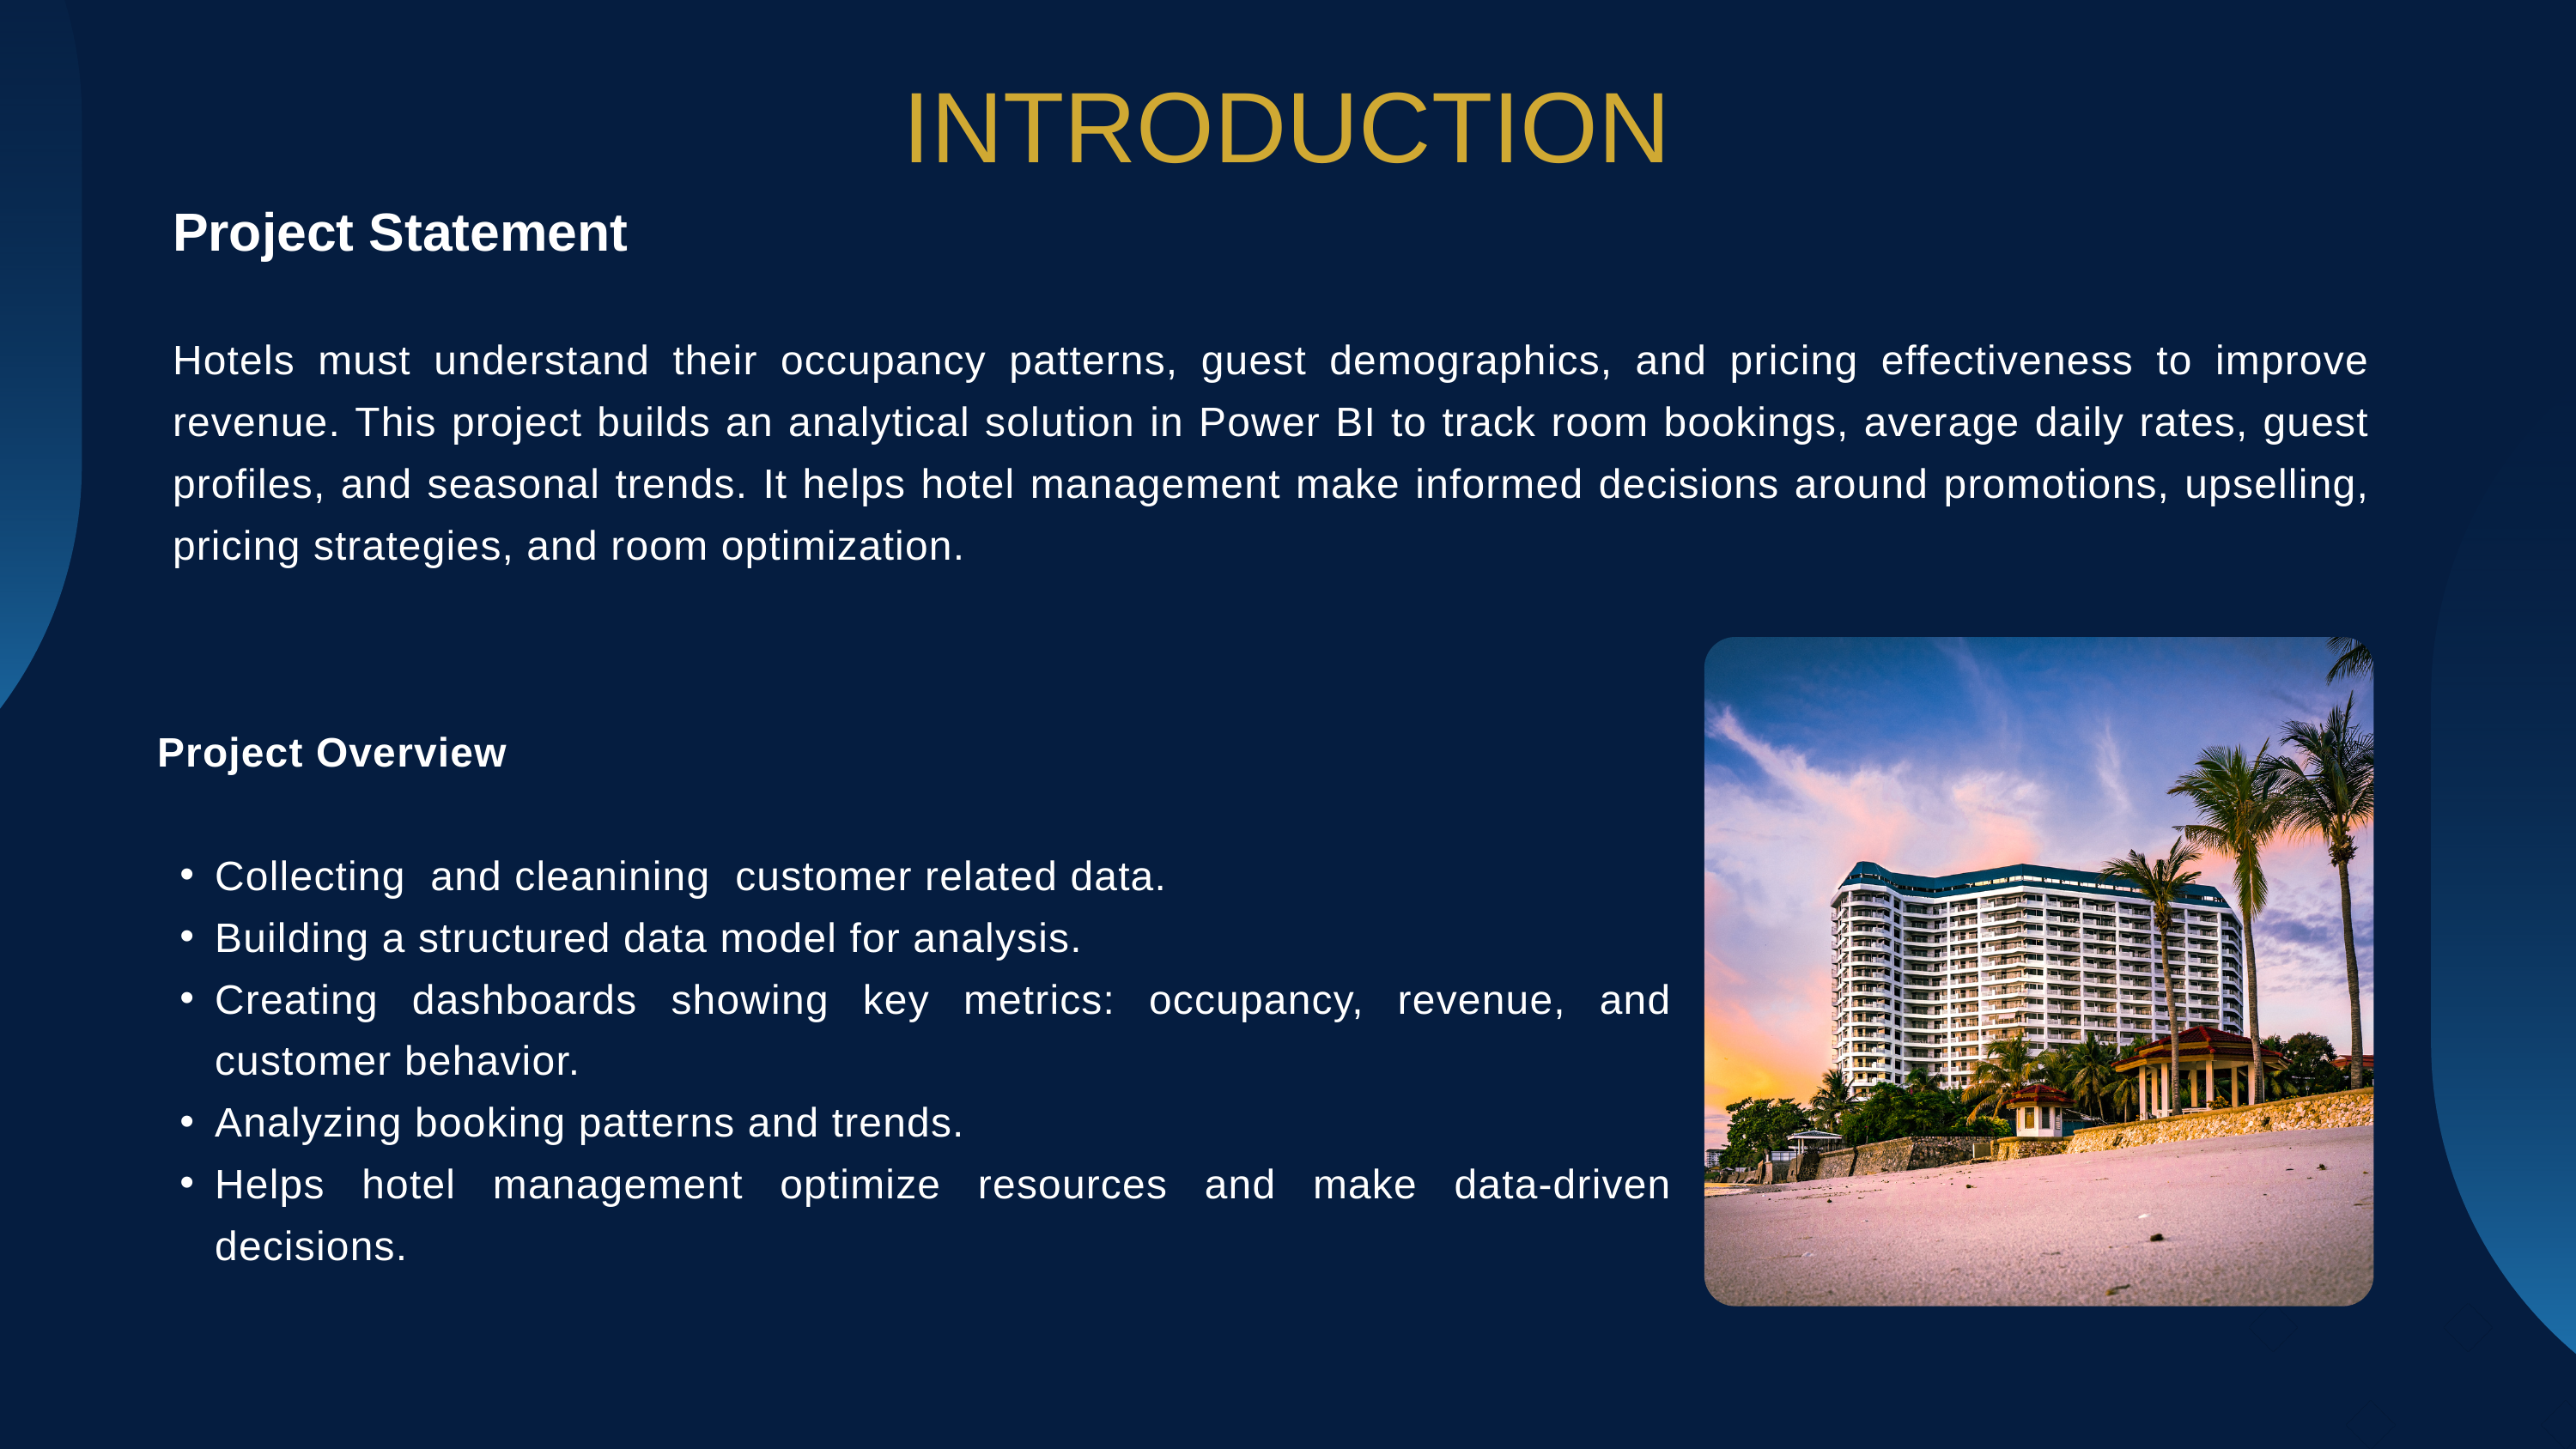

INTRODUCTION
Project Statement

Hotels must understand their occupancy patterns, guest demographics, and pricing effectiveness to improve revenue. This project builds an analytical solution in Power BI to track room bookings, average daily rates, guest profiles, and seasonal trends. It helps hotel management make informed decisions around promotions, upselling, pricing strategies, and room optimization.

 Project Overview

Collecting  and cleanining  customer related data.
Building a structured data model for analysis.
Creating dashboards showing key metrics: occupancy, revenue, and customer behavior.
Analyzing booking patterns and trends.
Helps hotel management optimize resources and make data-driven decisions.